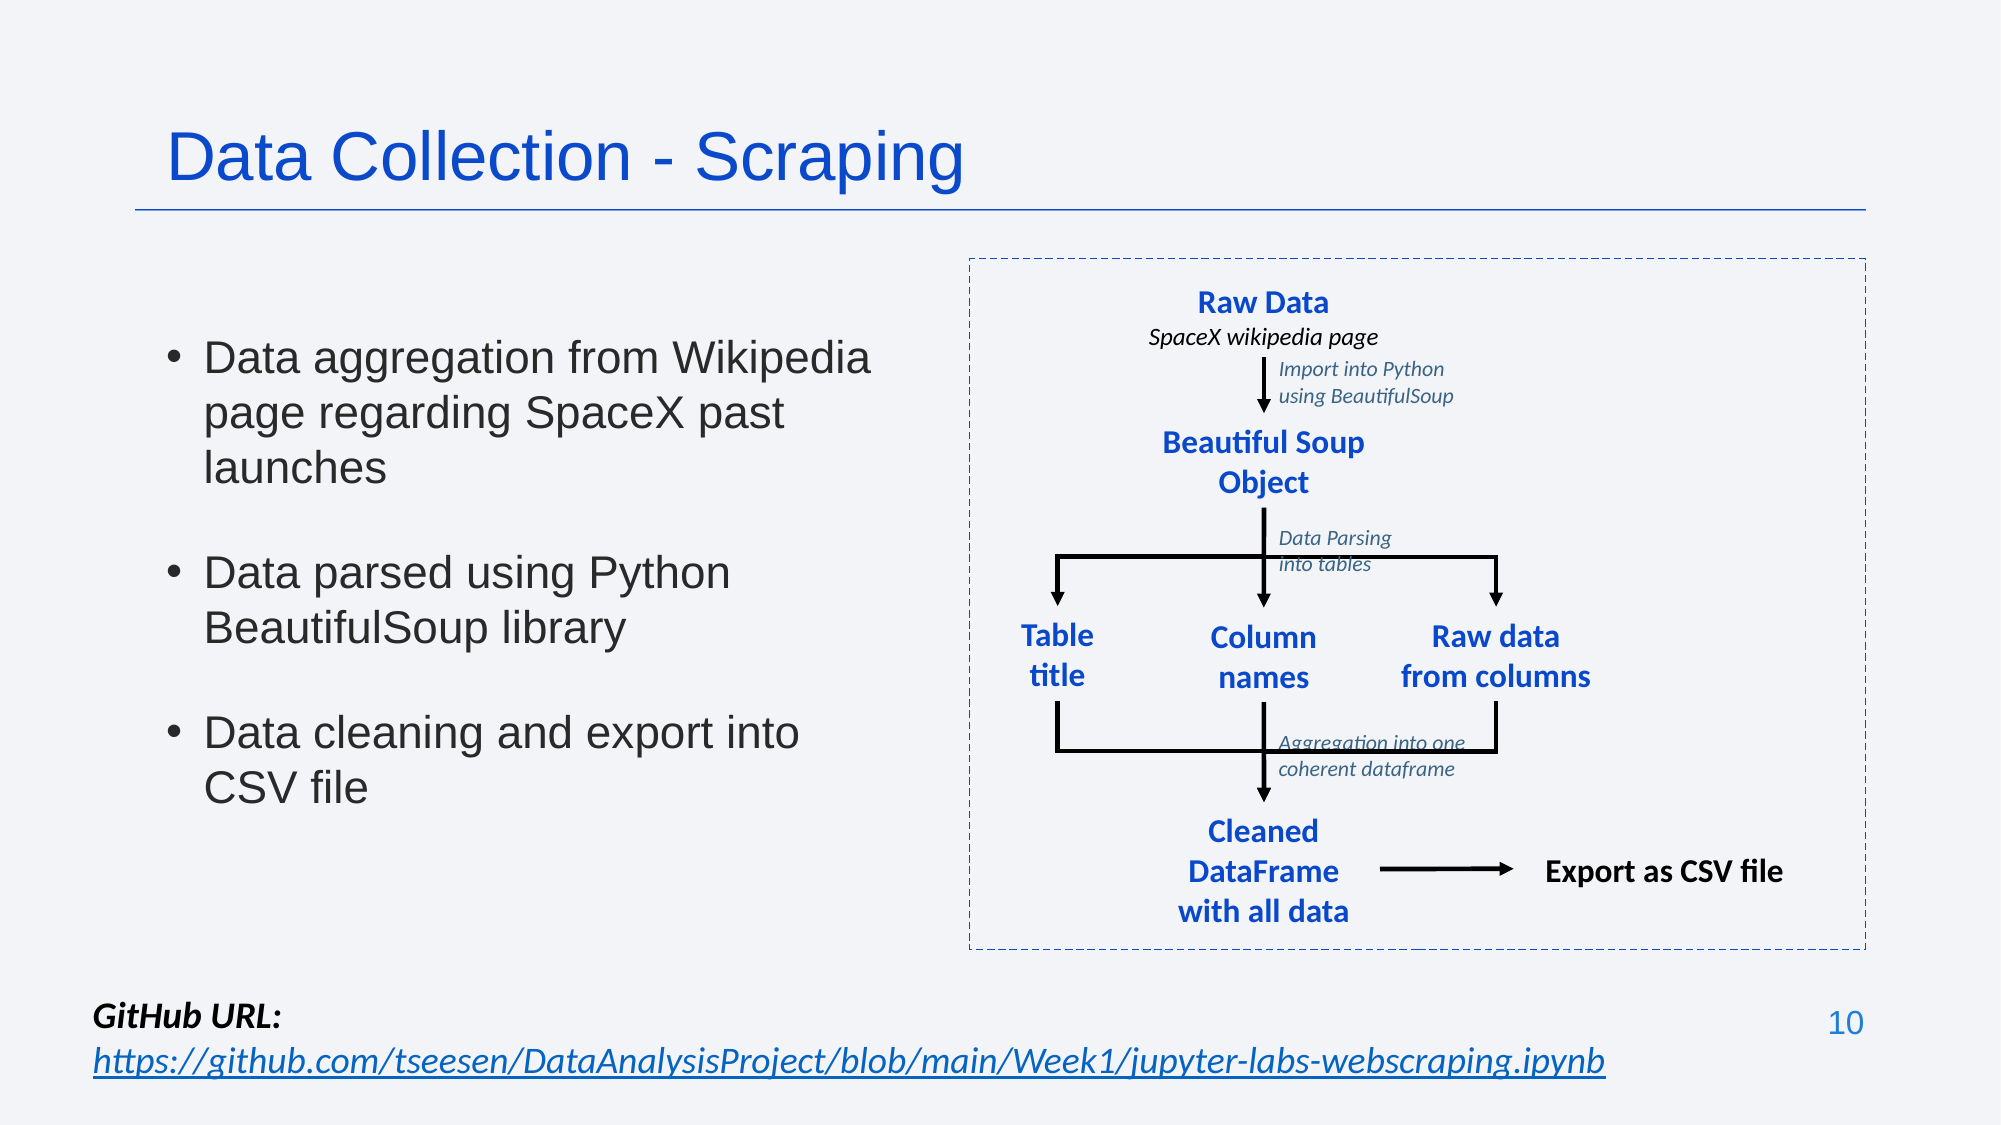

Data Collection - Scraping

Raw Data
SpaceX wikipedia page
Data aggregation from Wikipedia page regarding SpaceX past launches
Data parsed using Python BeautifulSoup library
Data cleaning and export into CSV file
Import into Python using BeautifulSoup
Beautiful Soup Object
Data Parsing into tables
Table title
Raw data from columns
Column names
Aggregation into one coherent dataframe
Cleaned DataFrame with all data
Export as CSV file
GitHub URL: https://github.com/tseesen/DataAnalysisProject/blob/main/Week1/jupyter-labs-webscraping.ipynb

10